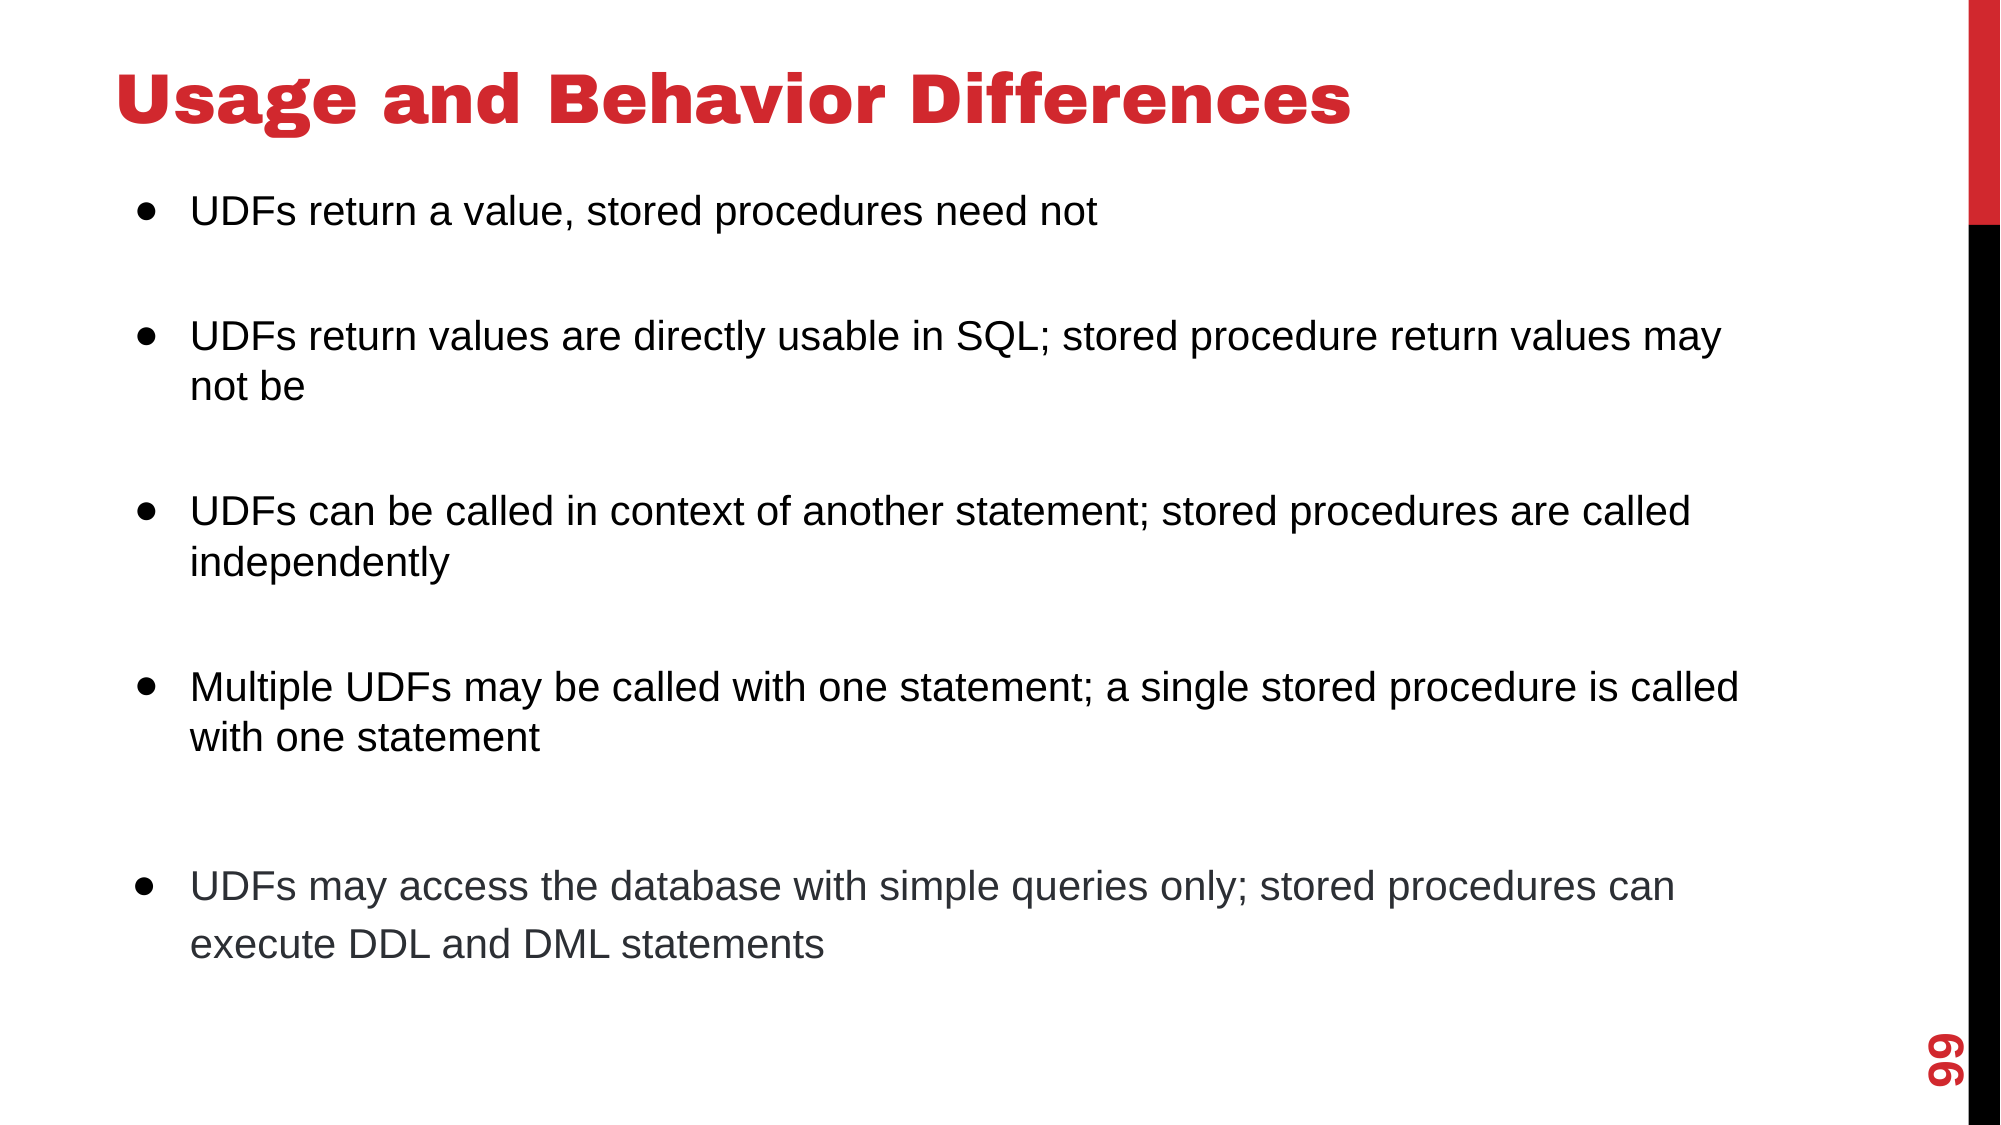

# Usage and Behavior Differences
UDFs return a value, stored procedures need not

UDFs return values are directly usable in SQL; stored procedure return values may not be

UDFs can be called in context of another statement; stored procedures are called independently

Multiple UDFs may be called with one statement; a single stored procedure is called with one statement

UDFs may access the database with simple queries only; stored procedures can execute DDL and DML statements
99